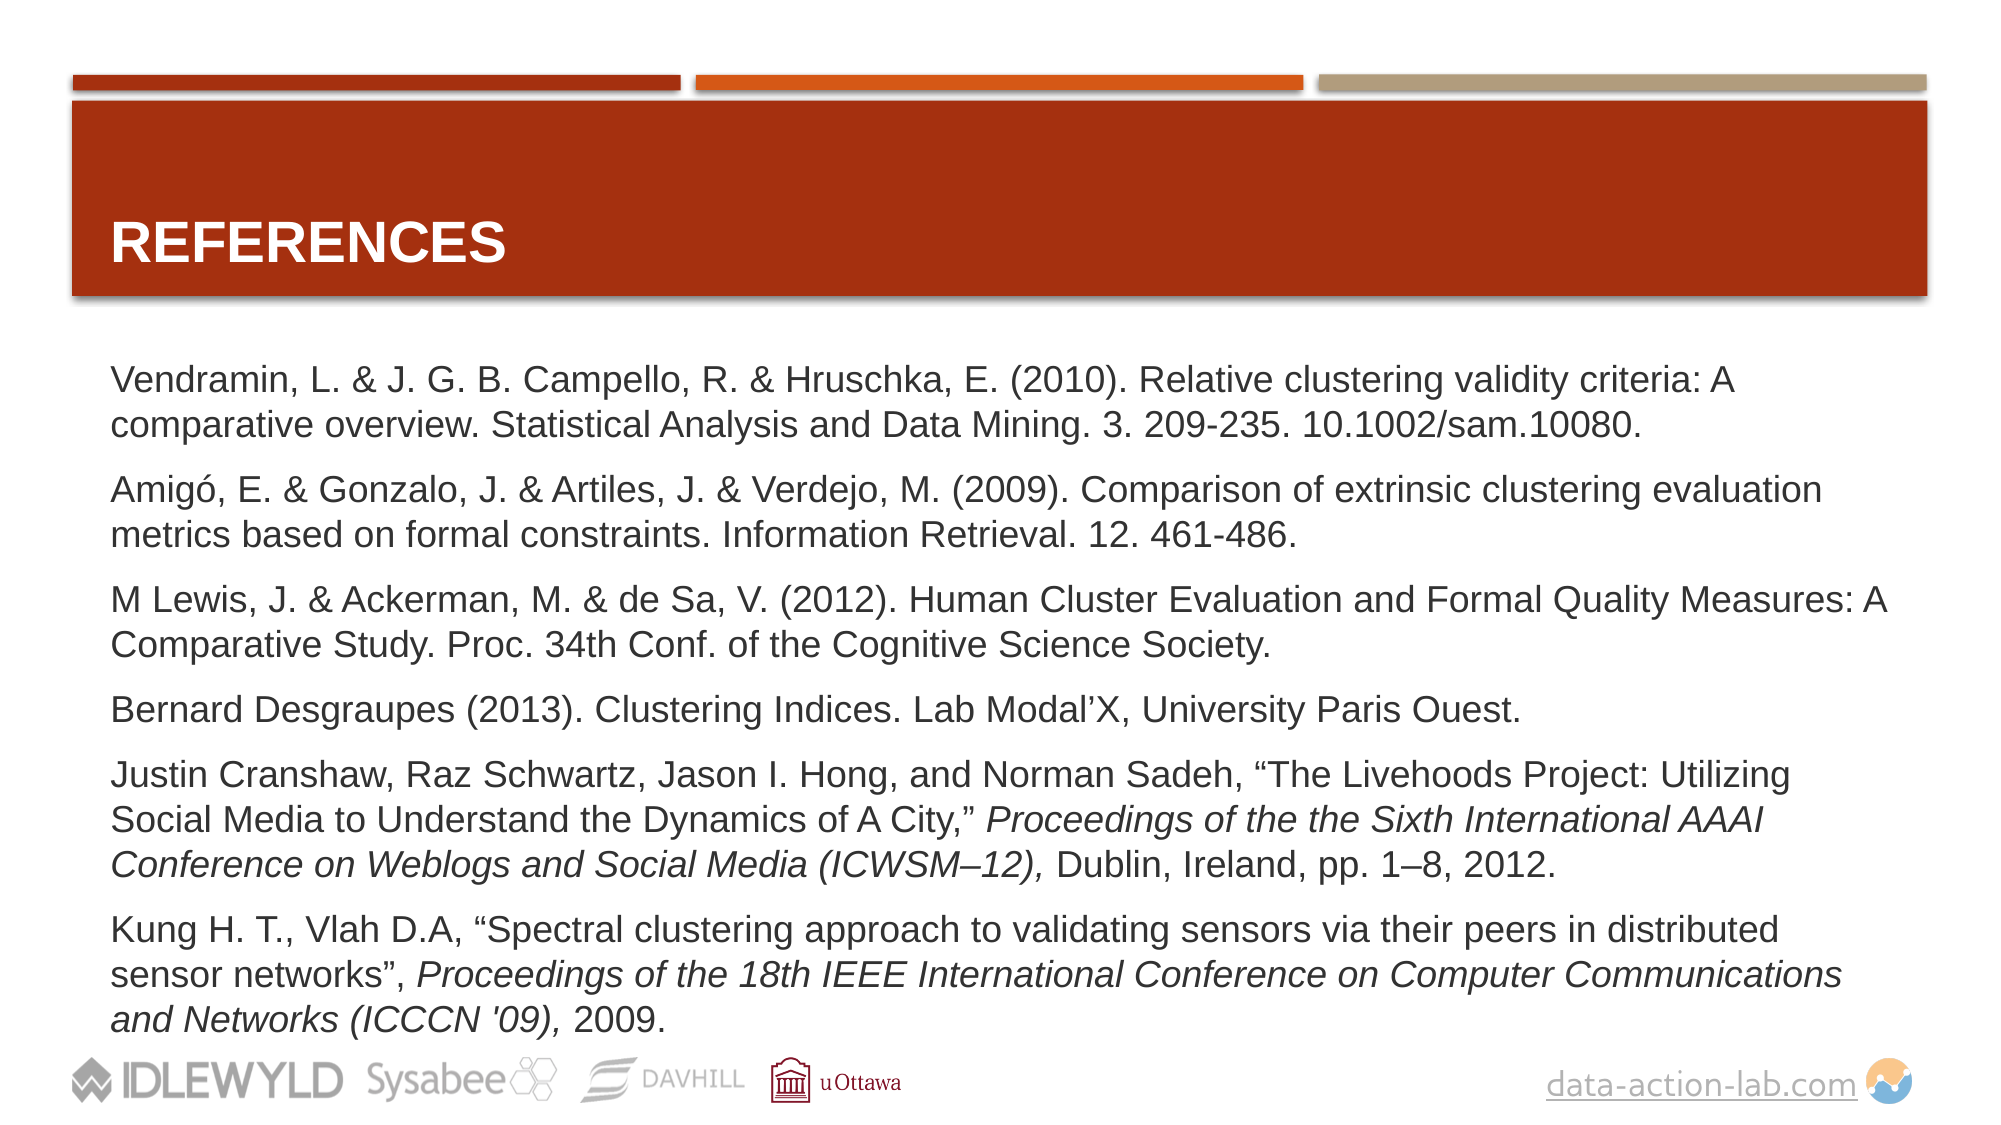

# References
Vendramin, L. & J. G. B. Campello, R. & Hruschka, E. (2010). Relative clustering validity criteria: A comparative overview. Statistical Analysis and Data Mining. 3. 209-235. 10.1002/sam.10080.
Amigó, E. & Gonzalo, J. & Artiles, J. & Verdejo, M. (2009). Comparison of extrinsic clustering evaluation metrics based on formal constraints. Information Retrieval. 12. 461-486.
M Lewis, J. & Ackerman, M. & de Sa, V. (2012). Human Cluster Evaluation and Formal Quality Measures: A Comparative Study. Proc. 34th Conf. of the Cognitive Science Society.
Bernard Desgraupes (2013). Clustering Indices. Lab Modal’X, University Paris Ouest.
Justin Cranshaw, Raz Schwartz, Jason I. Hong, and Norman Sadeh, “The Livehoods Project: Utilizing Social Media to Understand the Dynamics of A City,” Proceedings of the the Sixth International AAAI Conference on Weblogs and Social Media (ICWSM–12), Dublin, Ireland, pp. 1–8, 2012.
Kung H. T., Vlah D.A, “Spectral clustering approach to validating sensors via their peers in distributed sensor networks”, Proceedings of the 18th IEEE International Conference on Computer Communications and Networks (ICCCN '09), 2009.